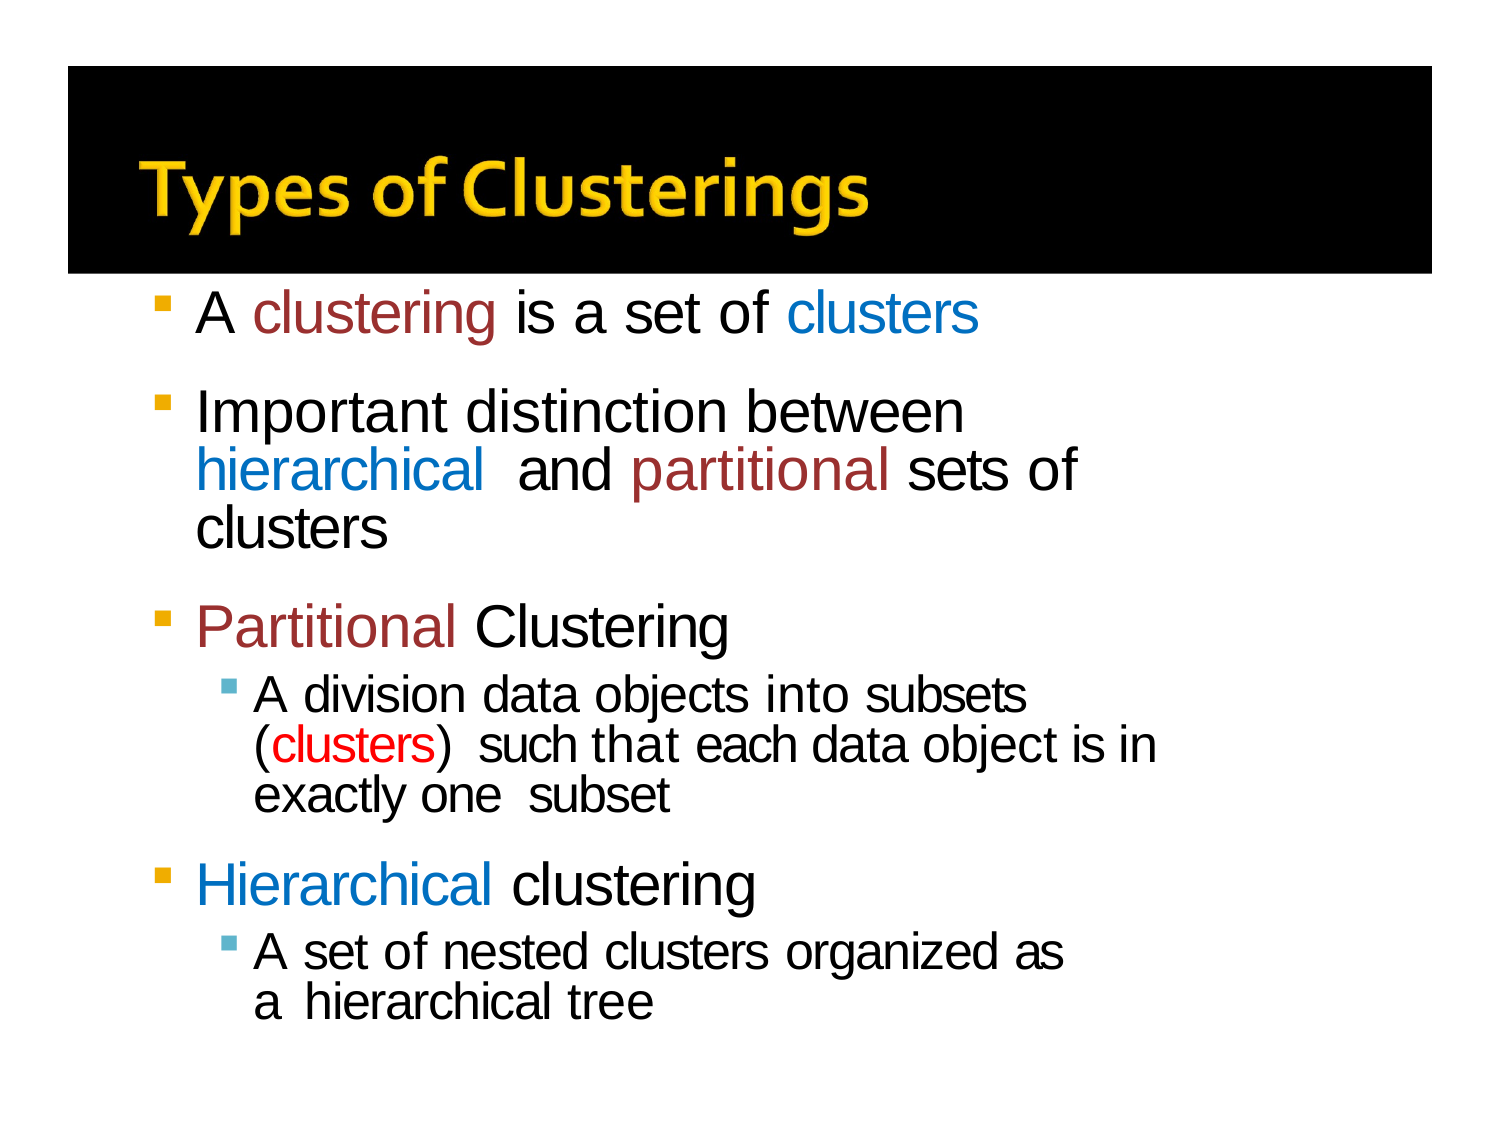

A clustering is a set of clusters
Important distinction between hierarchical  and partitional sets of clusters
Partitional Clustering
A division data objects into subsets (clusters)  such that each data object is in exactly one  subset
Hierarchical clustering
A set of nested clusters organized as a  hierarchical tree